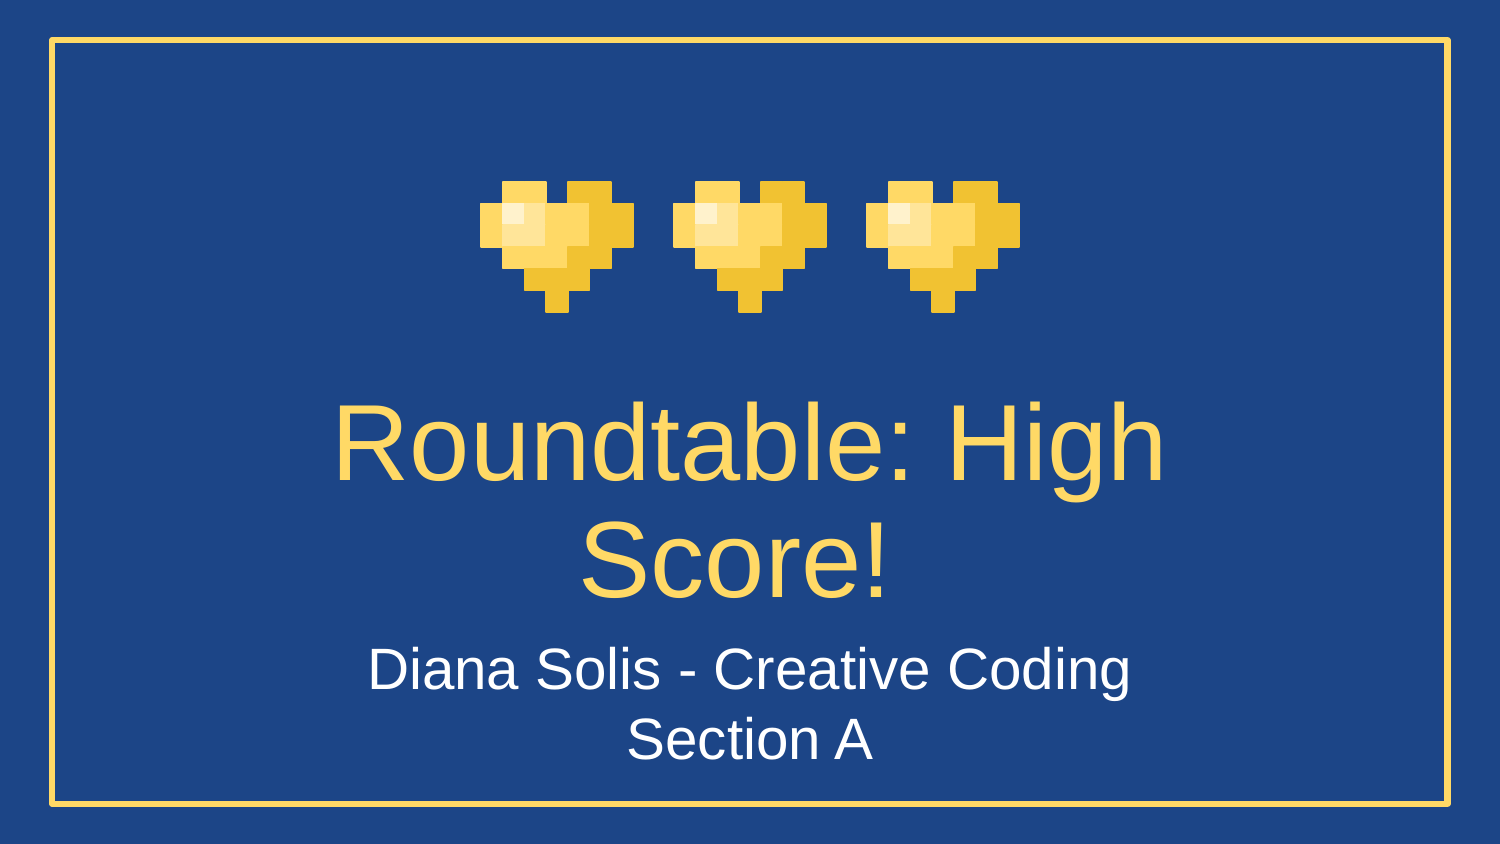

# Roundtable: High Score!
Diana Solis - Creative Coding Section A